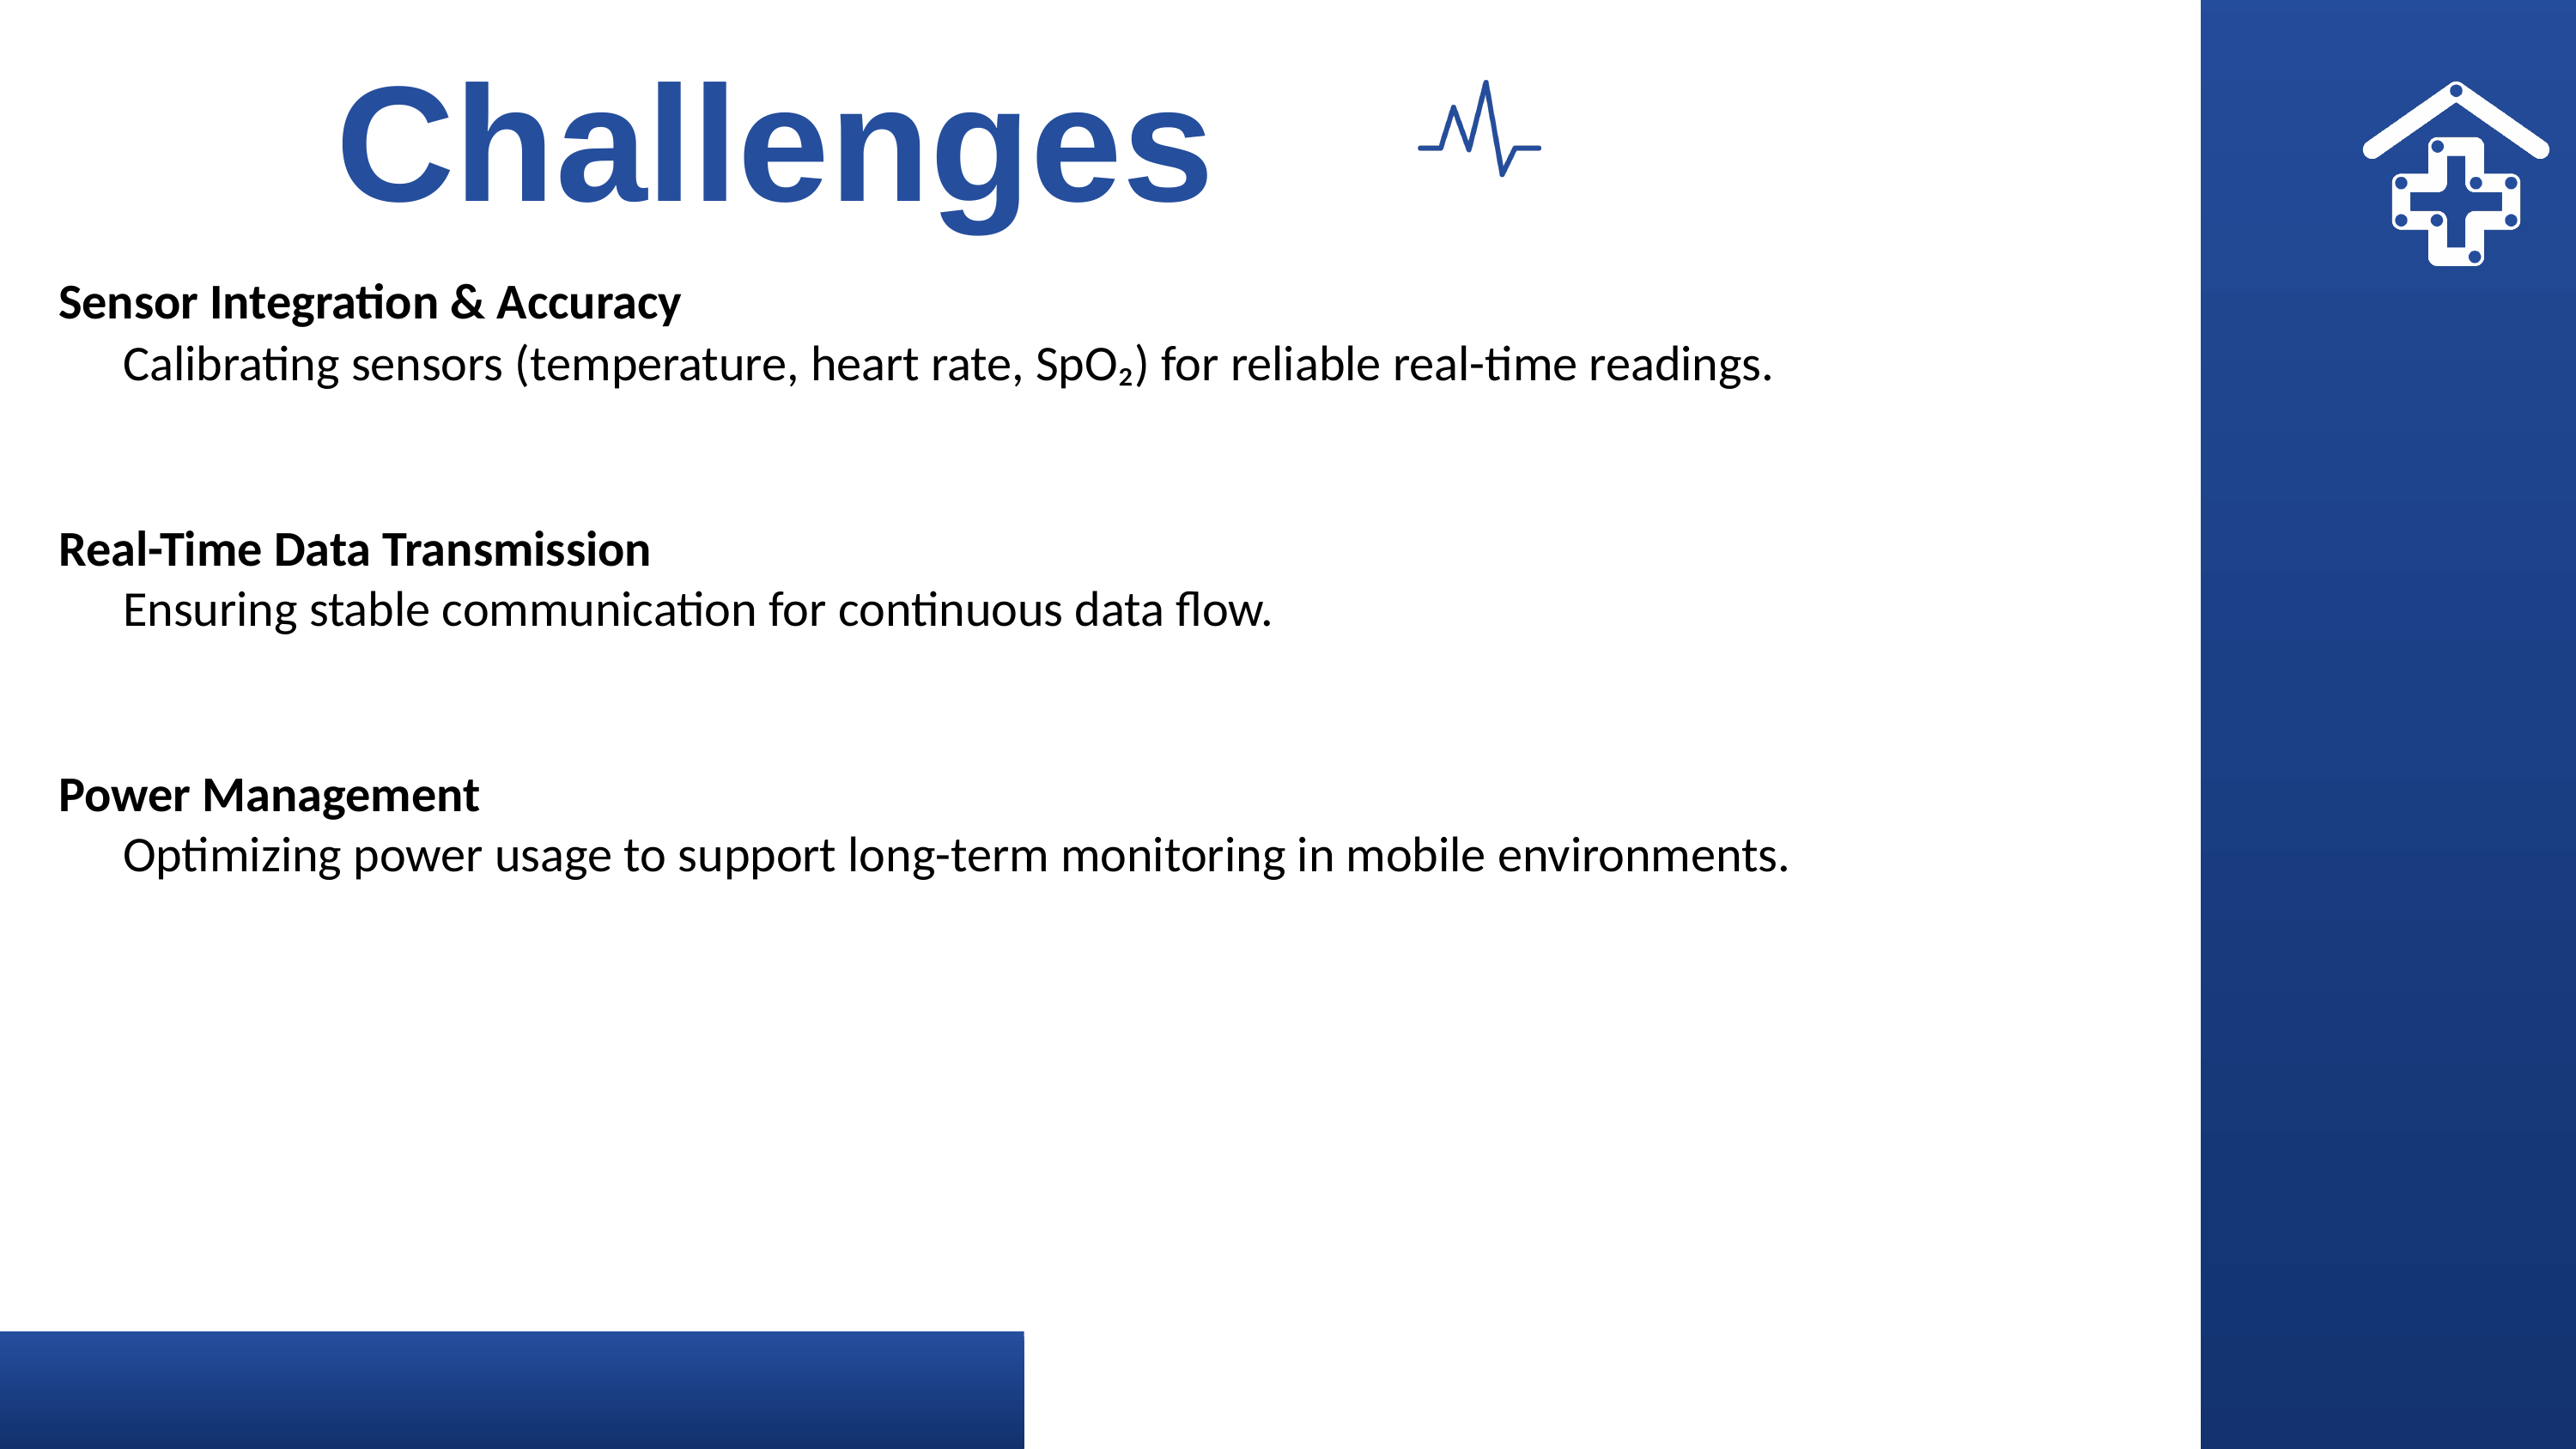

Challenges

Sensor Integration & Accuracy
Calibrating sensors (temperature, heart rate, SpO₂) for reliable real-time readings.

Real-Time Data Transmission
Ensuring stable communication for continuous data flow.

Power Management
Optimizing power usage to support long-term monitoring in mobile environments.